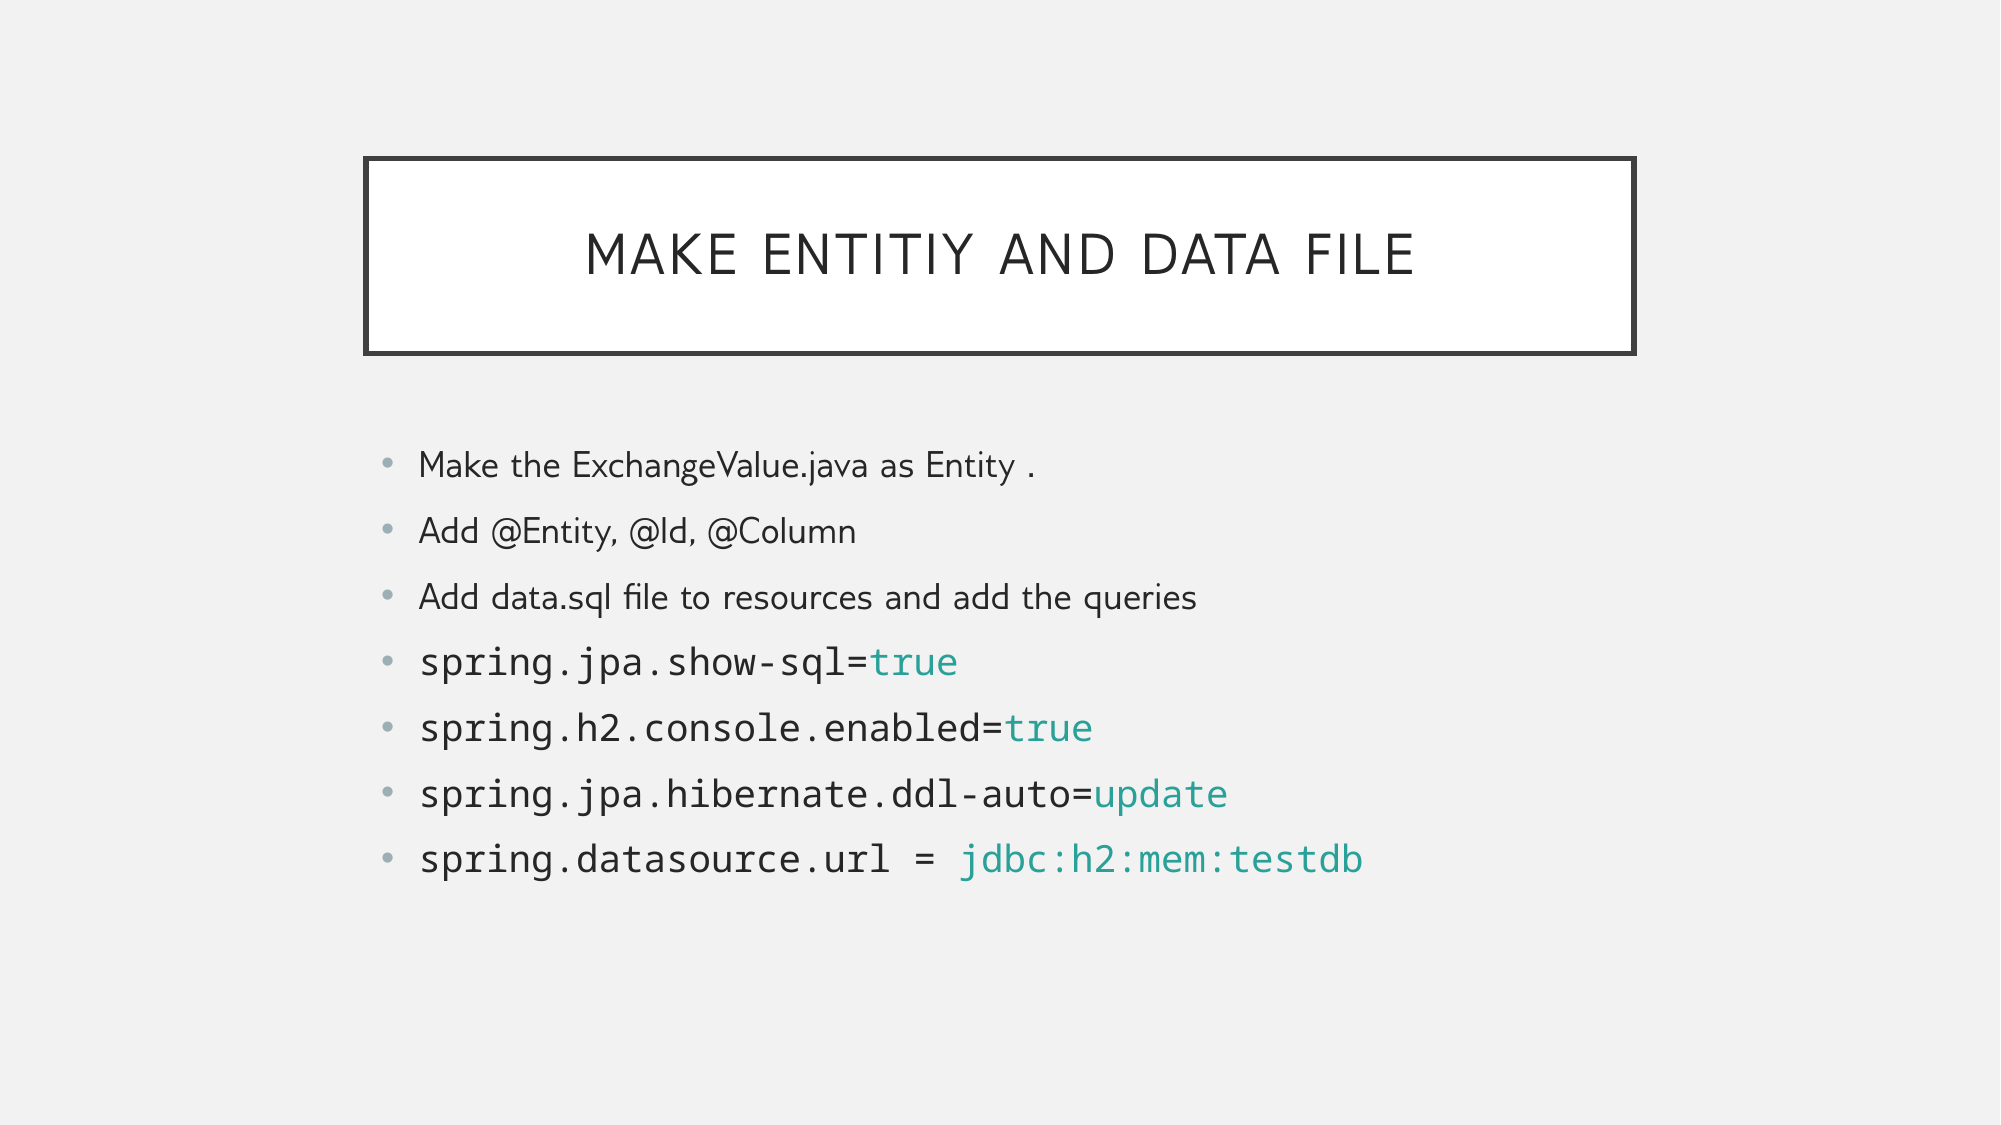

# Make Entitiy and data file
Make the ExchangeValue.java as Entity .
Add @Entity, @Id, @Column
Add data.sql file to resources and add the queries
spring.jpa.show-sql=true
spring.h2.console.enabled=true
spring.jpa.hibernate.ddl-auto=update
spring.datasource.url = jdbc:h2:mem:testdb